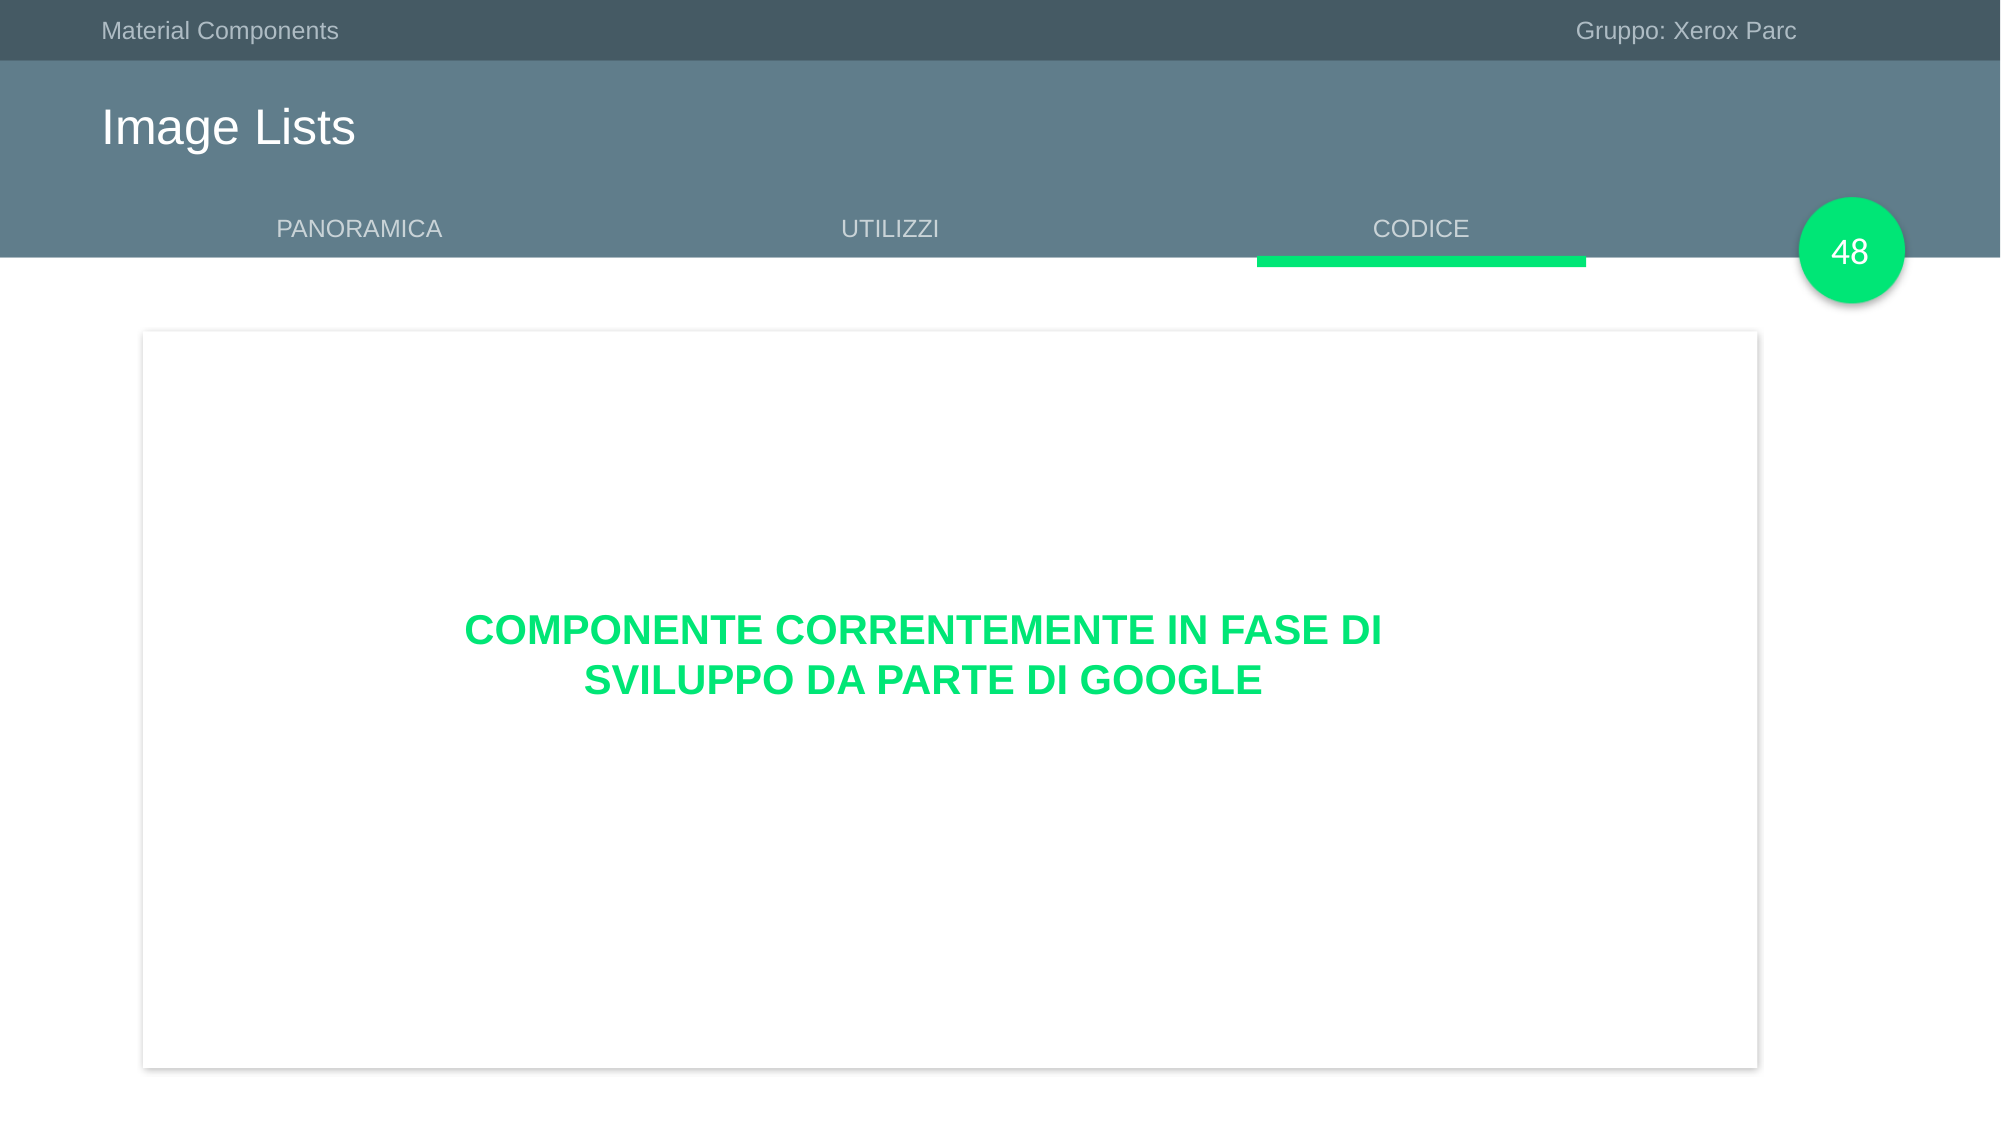

Material Components
Gruppo: Xerox Parc
Image Lists
CODICE
PANORAMICA
UTILIZZI
48

COMPONENTE CORRENTEMENTE IN FASE DI SVILUPPO DA PARTE DI GOOGLE